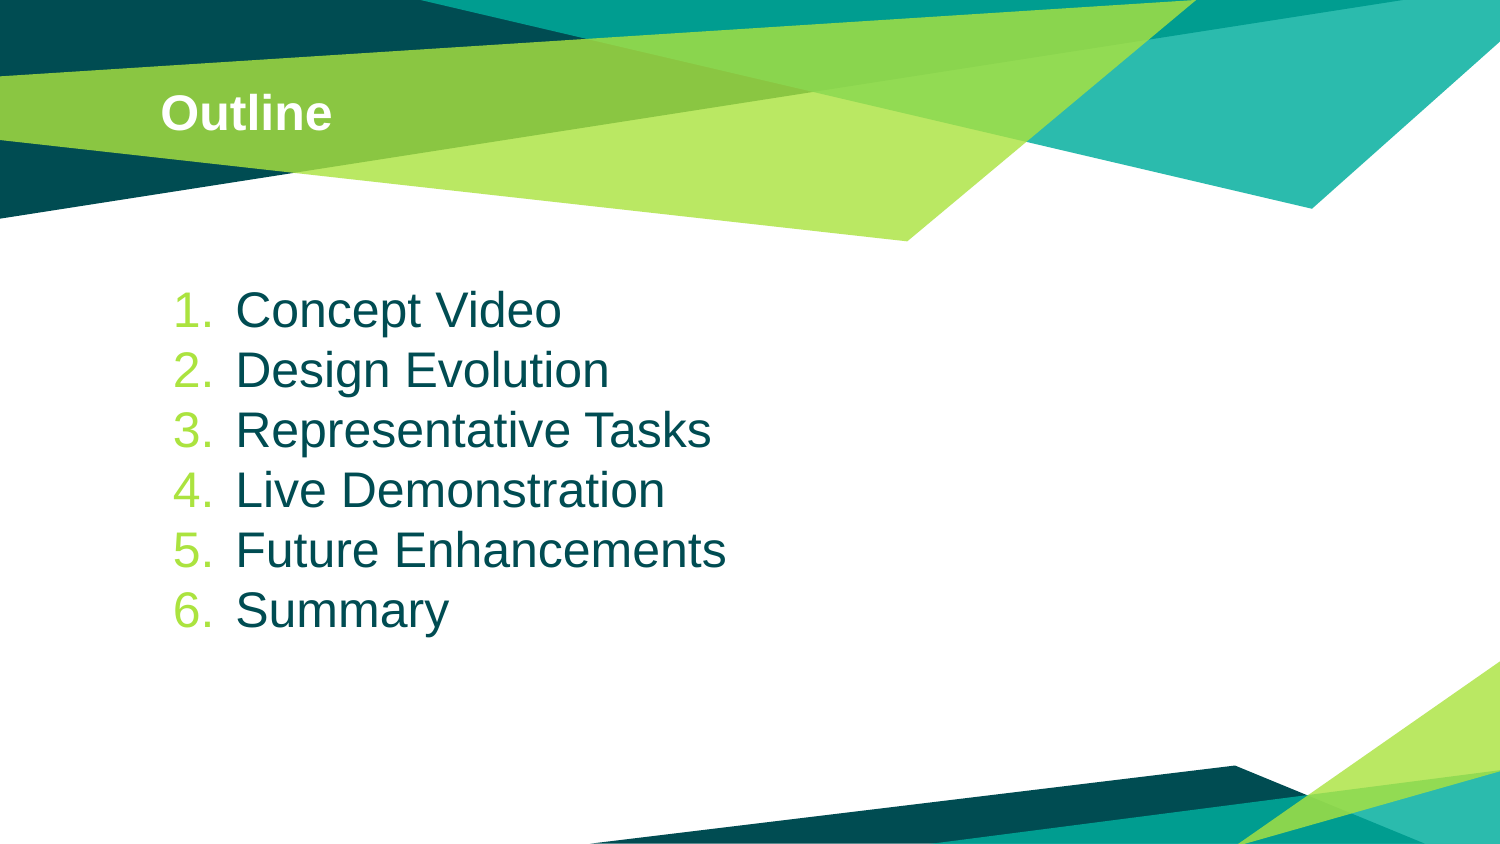

# Outline
Concept Video
Design Evolution
Representative Tasks
Live Demonstration
Future Enhancements
Summary